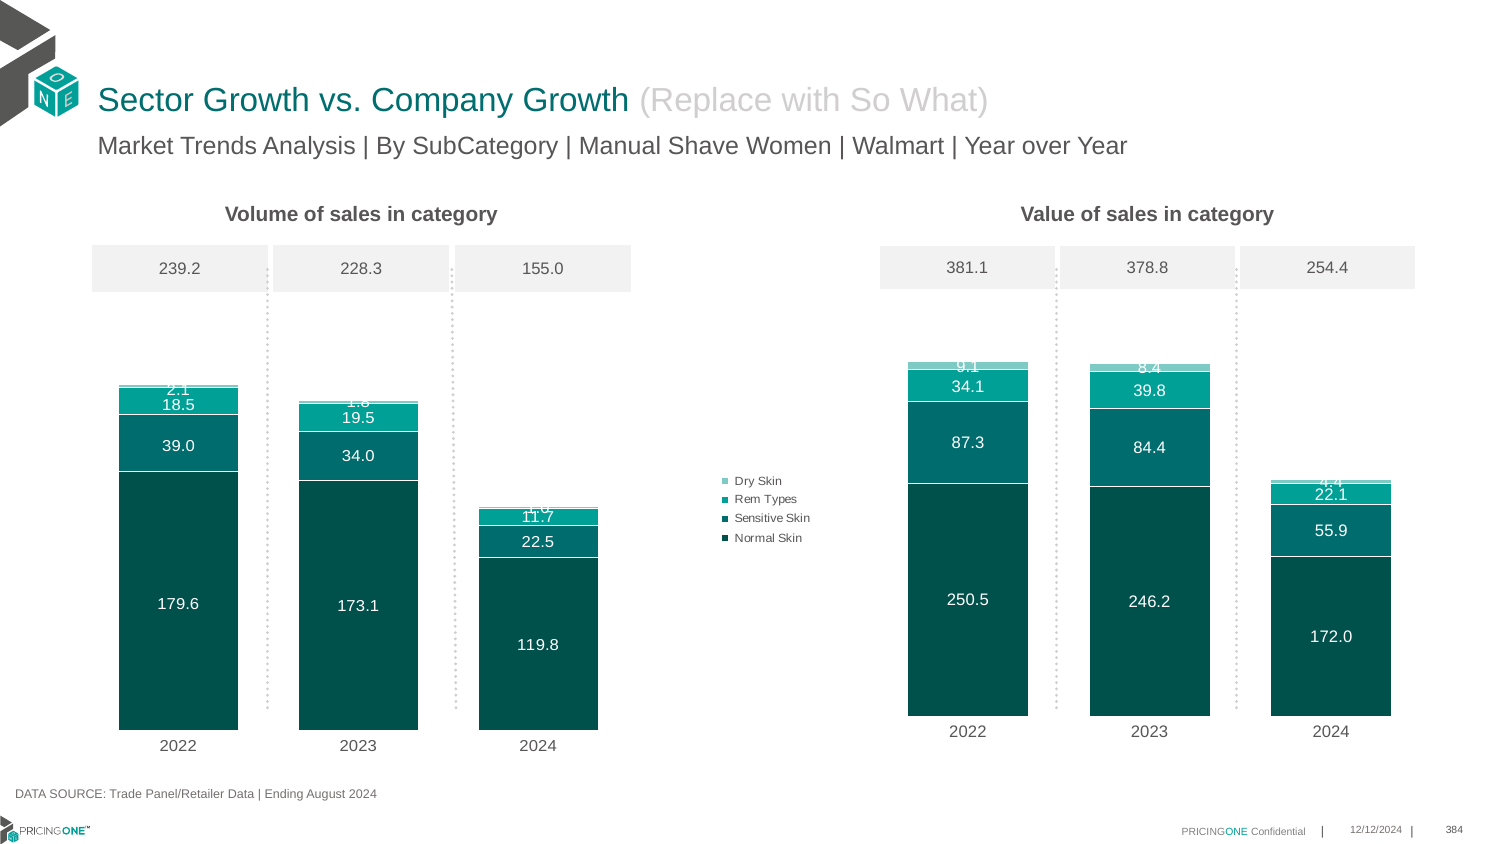

# Sector Growth vs. Company Growth (Replace with So What)
Market Trends Analysis | By SubCategory | Manual Shave Women | Walmart | Year over Year
| Value of sales in category |  |  |
| --- | --- | --- |
| 381.1 | 378.8 | 254.4 |
| Volume of sales in category |  |  |
| --- | --- | --- |
| 239.2 | 228.3 | 155.0 |

### Chart

| Category | Normal Skin | Sensitive Skin | Rem Types | Dry Skin |
|---|---|---|---|---|
| 2022 | 250.488201 | 87.346591 | 34.130356 | 9.130602 |
| 2023 | 246.244188 | 84.41814 | 39.766384 | 8.357244 |
| 2024 | 171.987629 | 55.898169 | 22.129328 | 4.395917 |

### Chart

| Category | Normal Skin | Sensitive Skin | Rem Types | Dry Skin |
|---|---|---|---|---|
| 2022 | 179.577138 | 39.048547 | 18.470214 | 2.129138 |
| 2023 | 173.073978 | 33.972375 | 19.473494 | 1.814571 |
| 2024 | 119.819101 | 22.508409 | 11.675425 | 0.959258 |
DATA SOURCE: Trade Panel/Retailer Data | Ending August 2024

12/12/2024
384